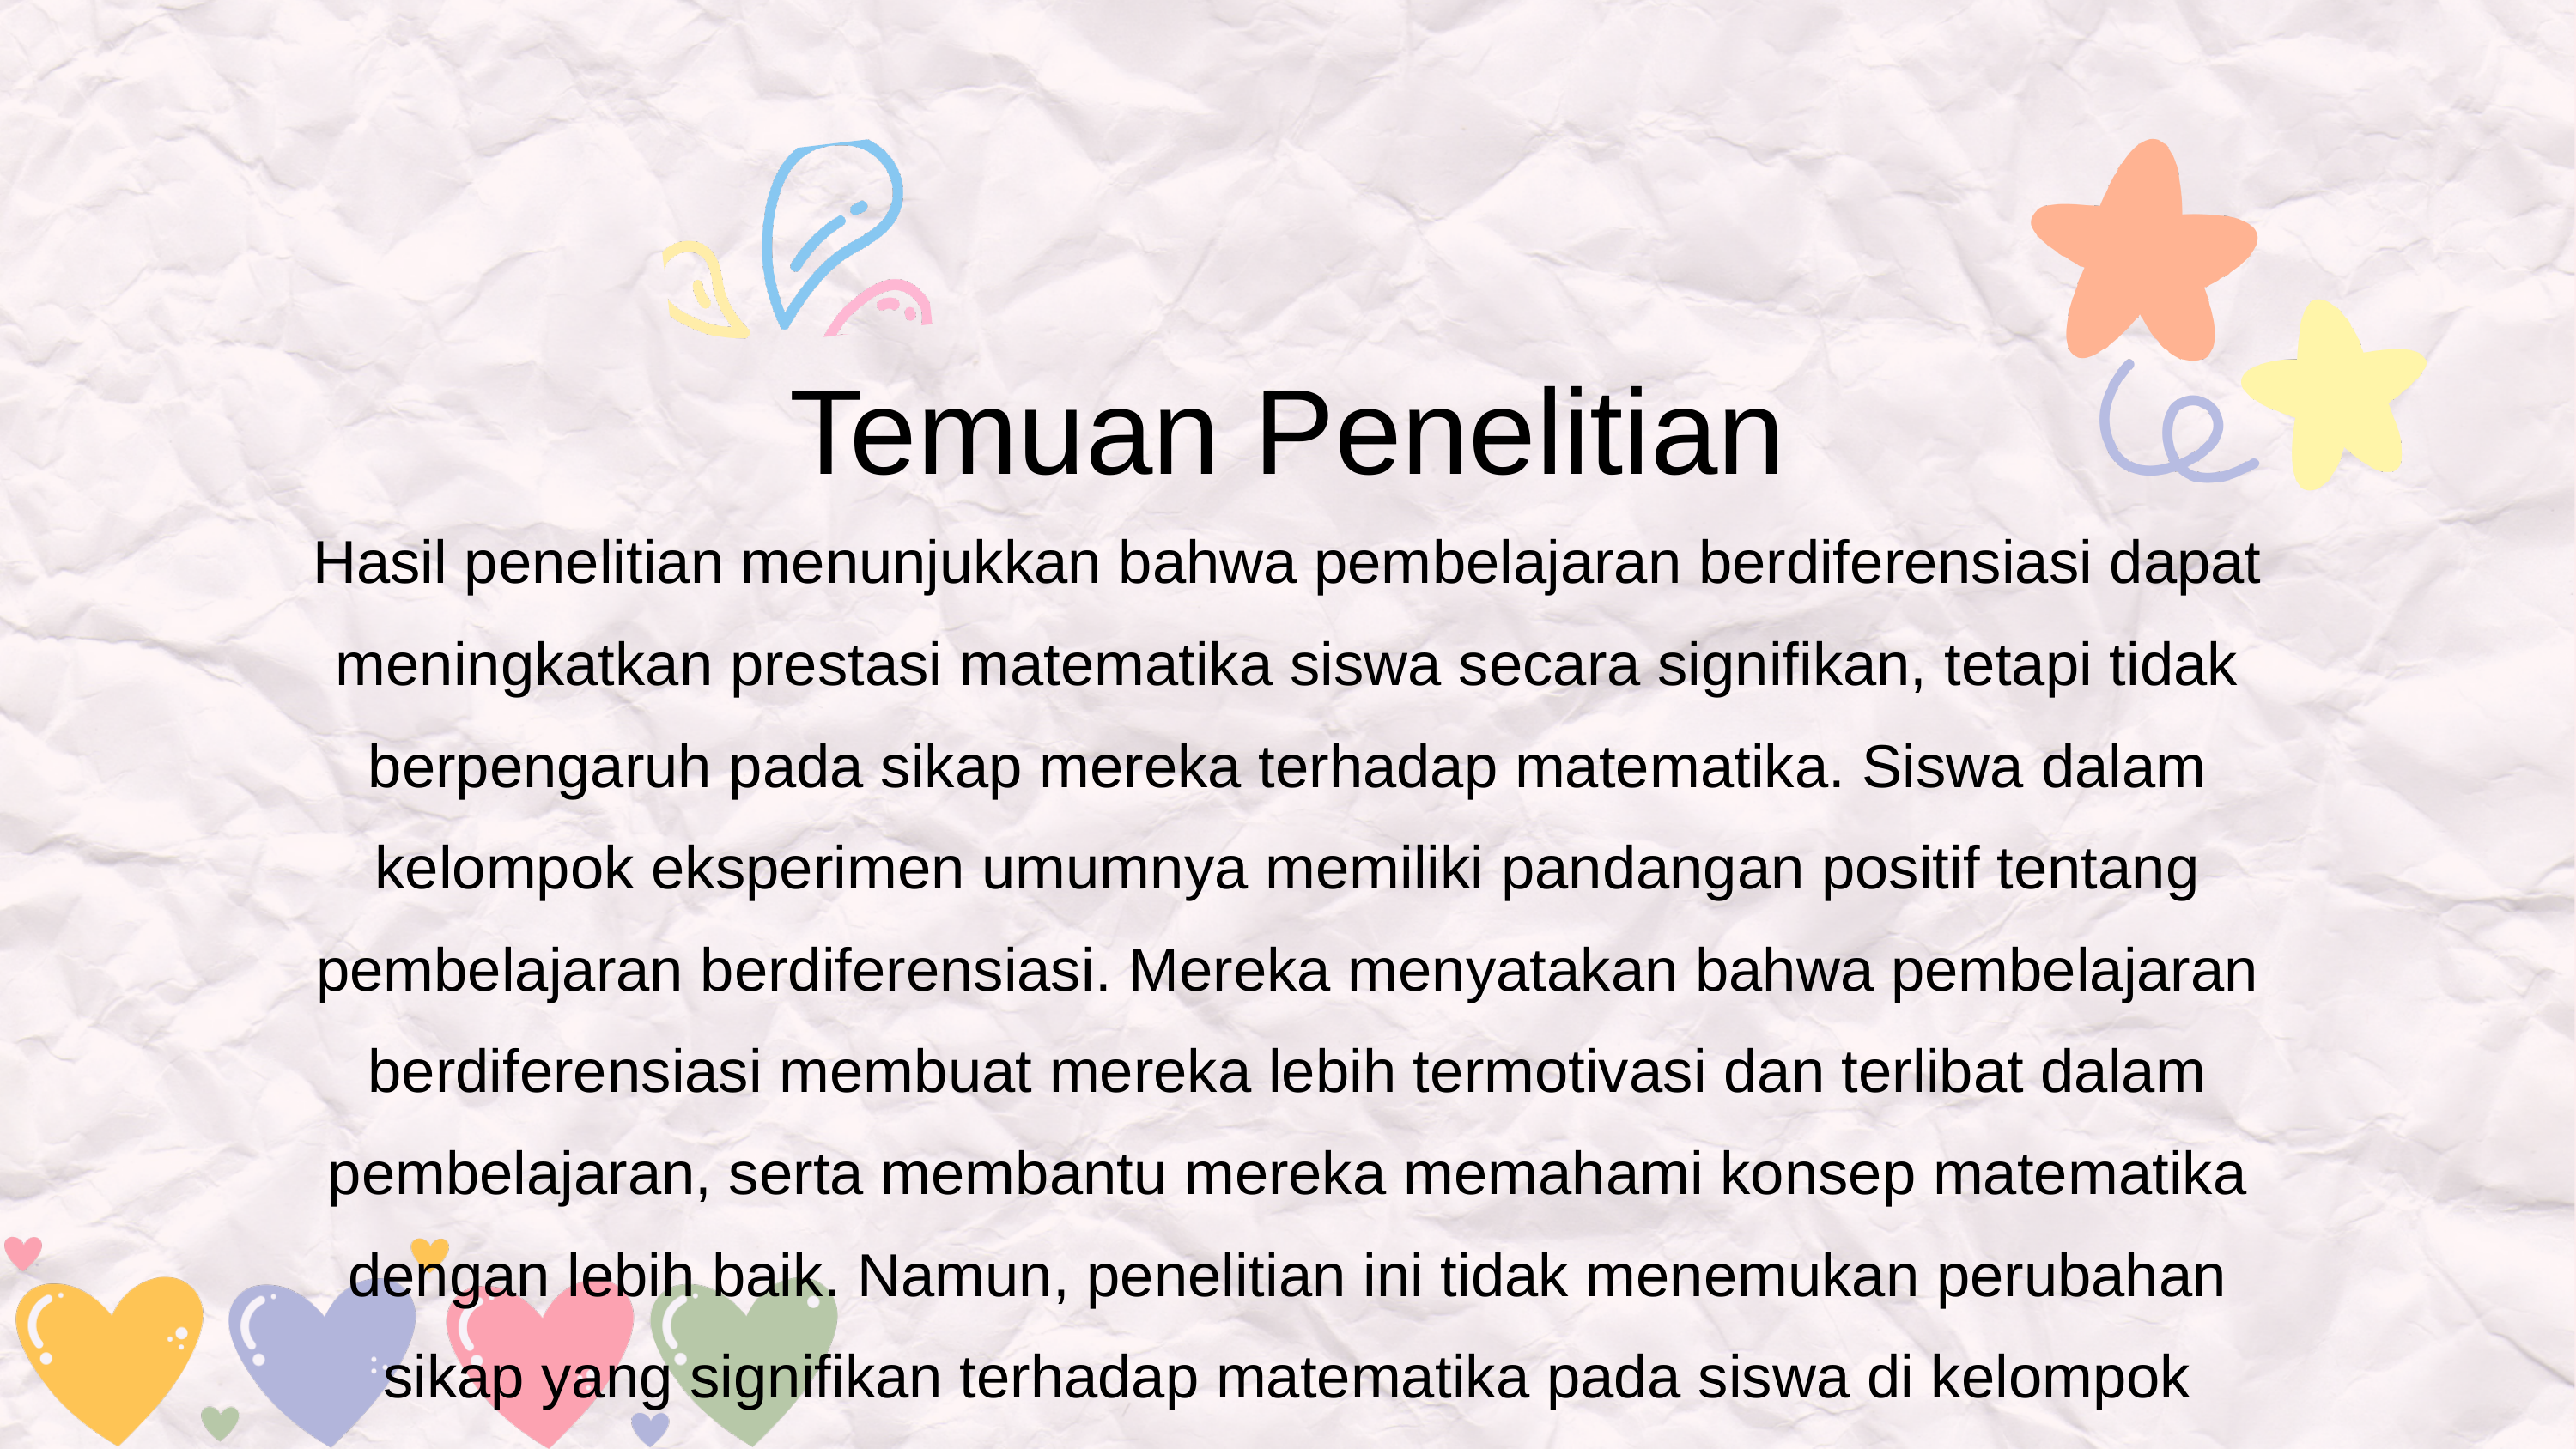

Temuan Penelitian
Hasil penelitian menunjukkan bahwa pembelajaran berdiferensiasi dapat meningkatkan prestasi matematika siswa secara signifikan, tetapi tidak berpengaruh pada sikap mereka terhadap matematika. Siswa dalam kelompok eksperimen umumnya memiliki pandangan positif tentang pembelajaran berdiferensiasi. Mereka menyatakan bahwa pembelajaran berdiferensiasi membuat mereka lebih termotivasi dan terlibat dalam pembelajaran, serta membantu mereka memahami konsep matematika dengan lebih baik. Namun, penelitian ini tidak menemukan perubahan sikap yang signifikan terhadap matematika pada siswa di kelompok eksperimen. Hal ini menunjukkan bahwa peningkatan prestasi matematika tidak selalu diikuti dengan perubahan sikap yang positif terhadap matematika.